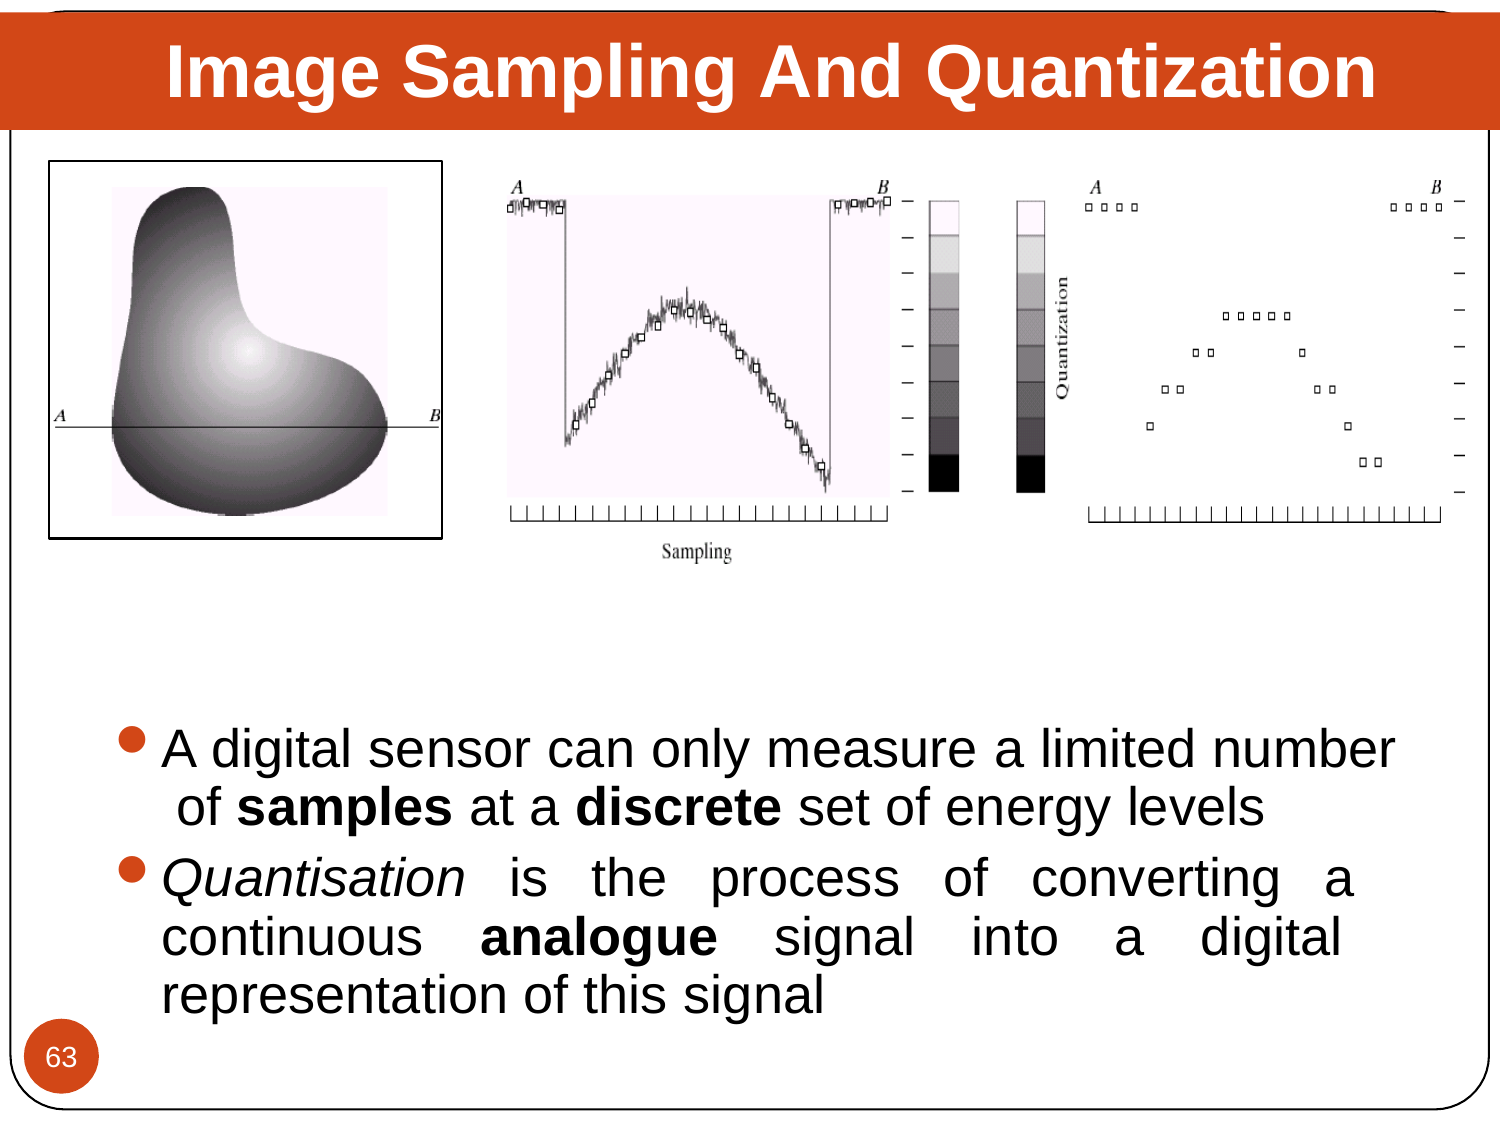

# Image Sampling And Quantization

A digital sensor can only measure a limited number  of samples at a discrete set of energy levels
Quantisation is the process of converting a  continuous analogue signal into a digital  representation of this signal

63